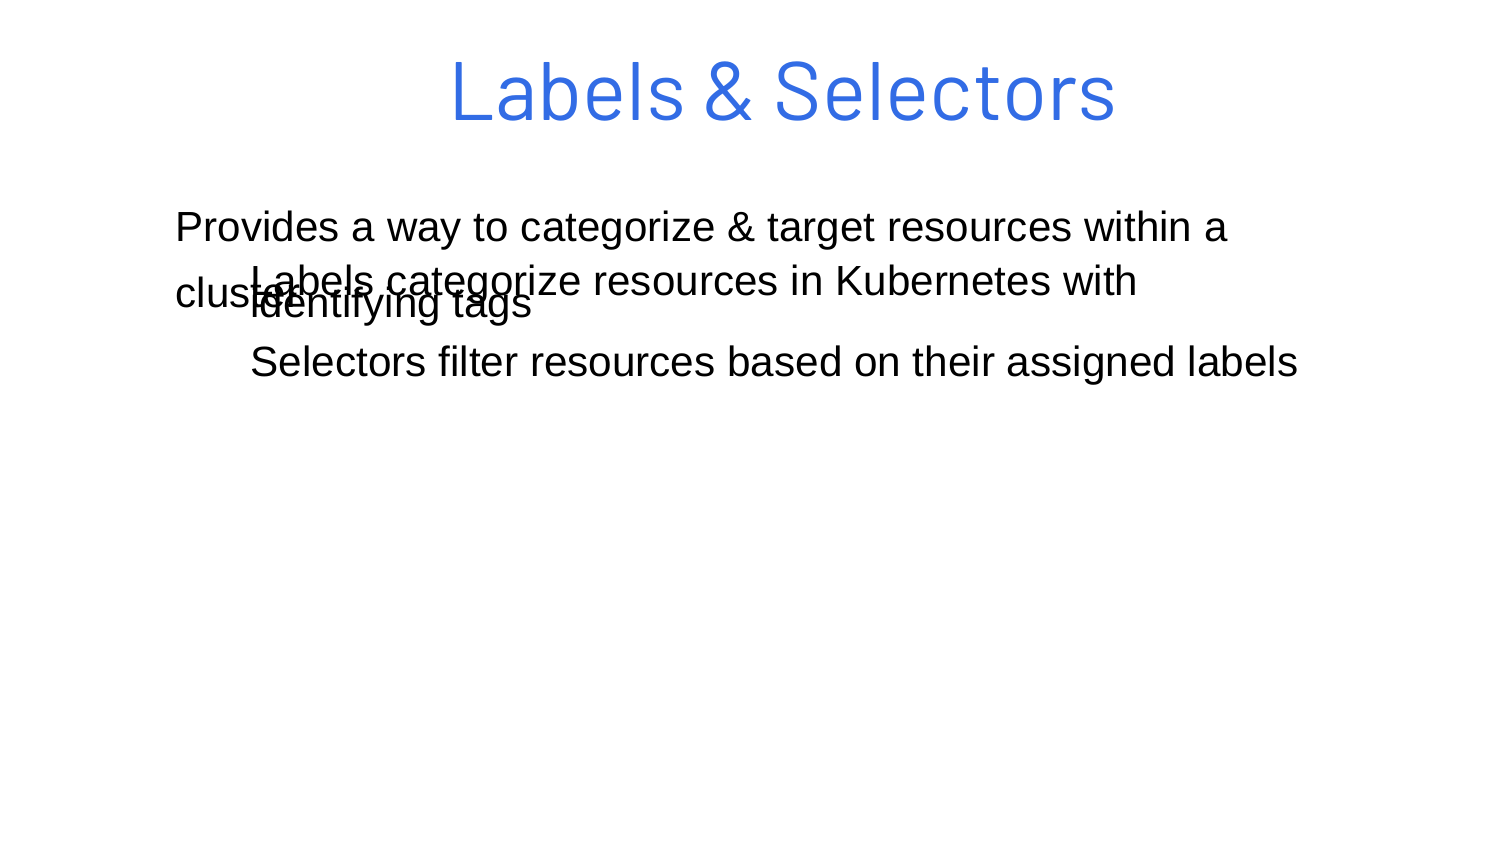

Labels & Selectors
Provides a way to categorize & target resources within a cluster
Labels categorize resources in Kubernetes with identifying tags
Selectors filter resources based on their assigned labels